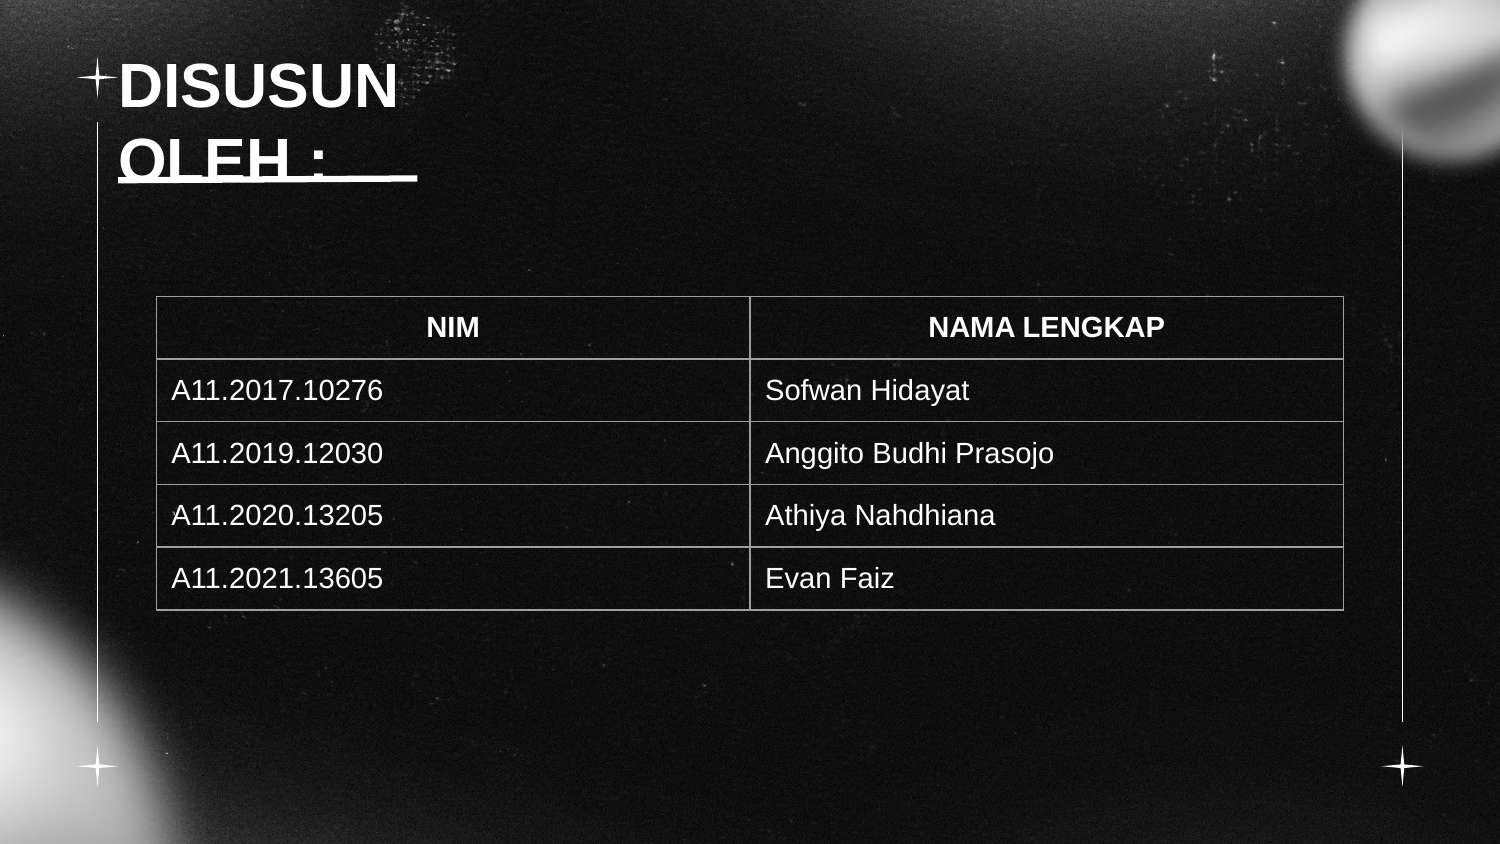

# DISUSUN OLEH :
| NIM | NAMA LENGKAP |
| --- | --- |
| A11.2017.10276 | Sofwan Hidayat |
| A11.2019.12030 | Anggito Budhi Prasojo |
| A11.2020.13205 | Athiya Nahdhiana |
| A11.2021.13605 | Evan Faiz |